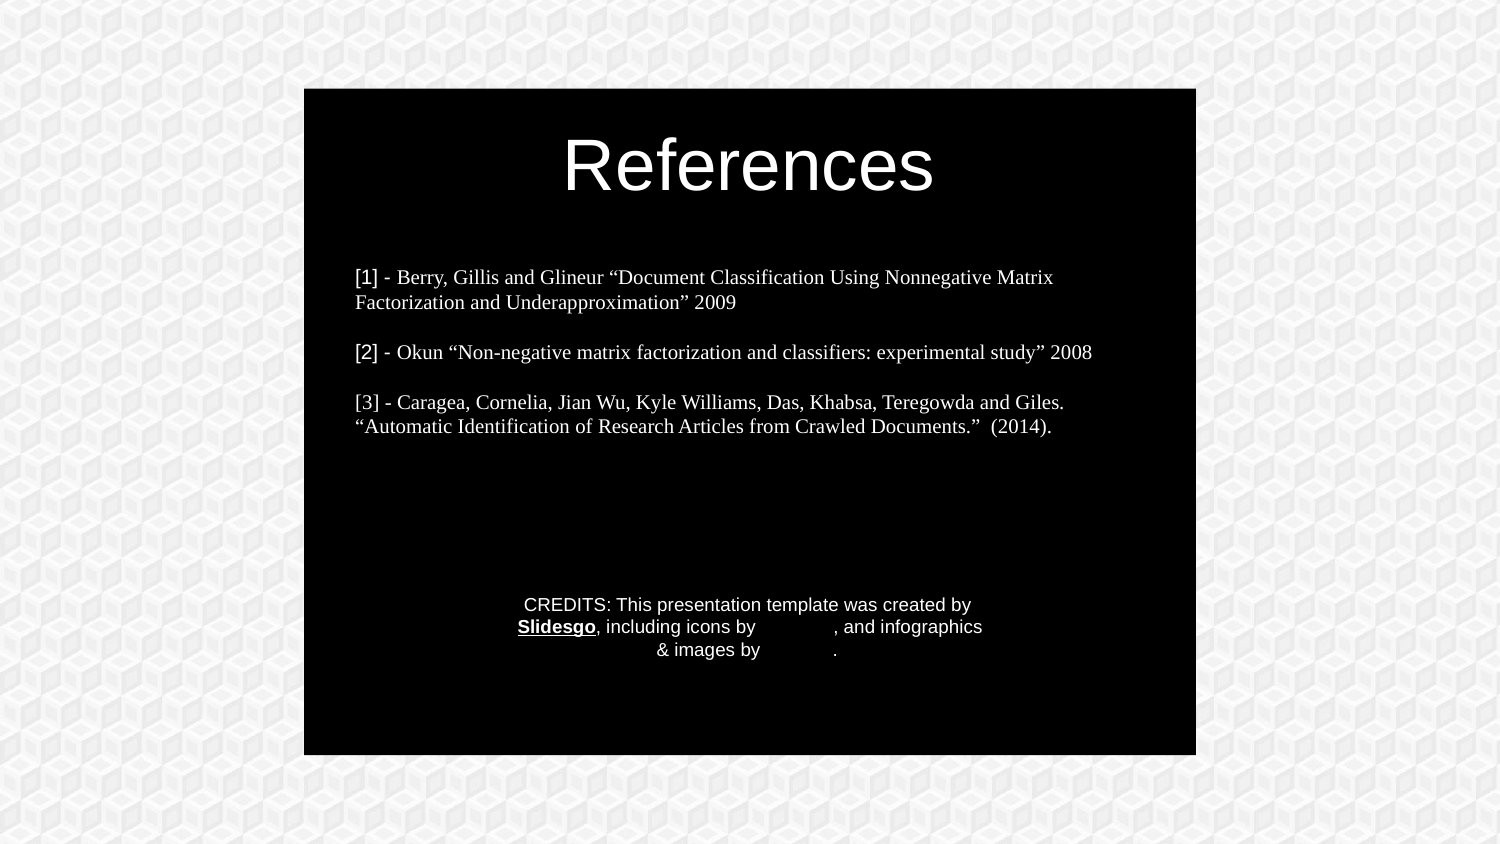

# References
[1] - Berry, Gillis and Glineur “Document Classification Using Nonnegative Matrix Factorization and Underapproximation” 2009

[2] - Okun “Non-negative matrix factorization and classifiers: experimental study” 2008

[3] - Caragea, Cornelia, Jian Wu, Kyle Williams, Das, Khabsa, Teregowda and Giles. “Automatic Identification of Research Articles from Crawled Documents.”  (2014).